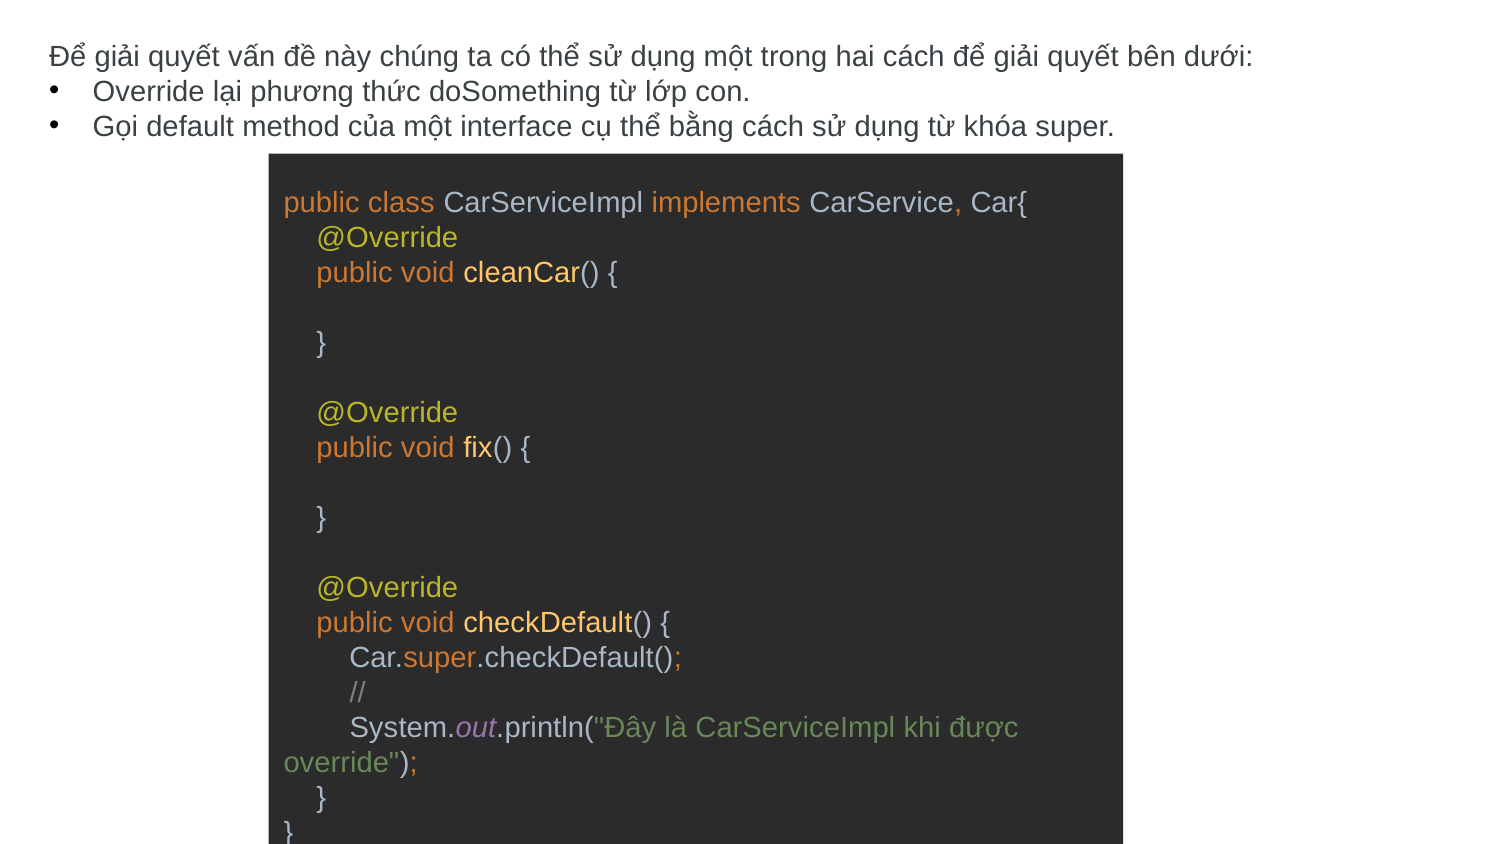

Để giải quyết vấn đề này chúng ta có thể sử dụng một trong hai cách để giải quyết bên dưới:
 Override lại phương thức doSomething từ lớp con.
 Gọi default method của một interface cụ thể bằng cách sử dụng từ khóa super.

public class CarServiceImpl implements CarService, Car{
    @Override
    public void cleanCar() {
    }
    @Override
    public void fix() {
    }
    @Override
    public void checkDefault() {
        Car.super.checkDefault();
        //
        System.out.println("Đây là CarServiceImpl khi được override");
    }
}